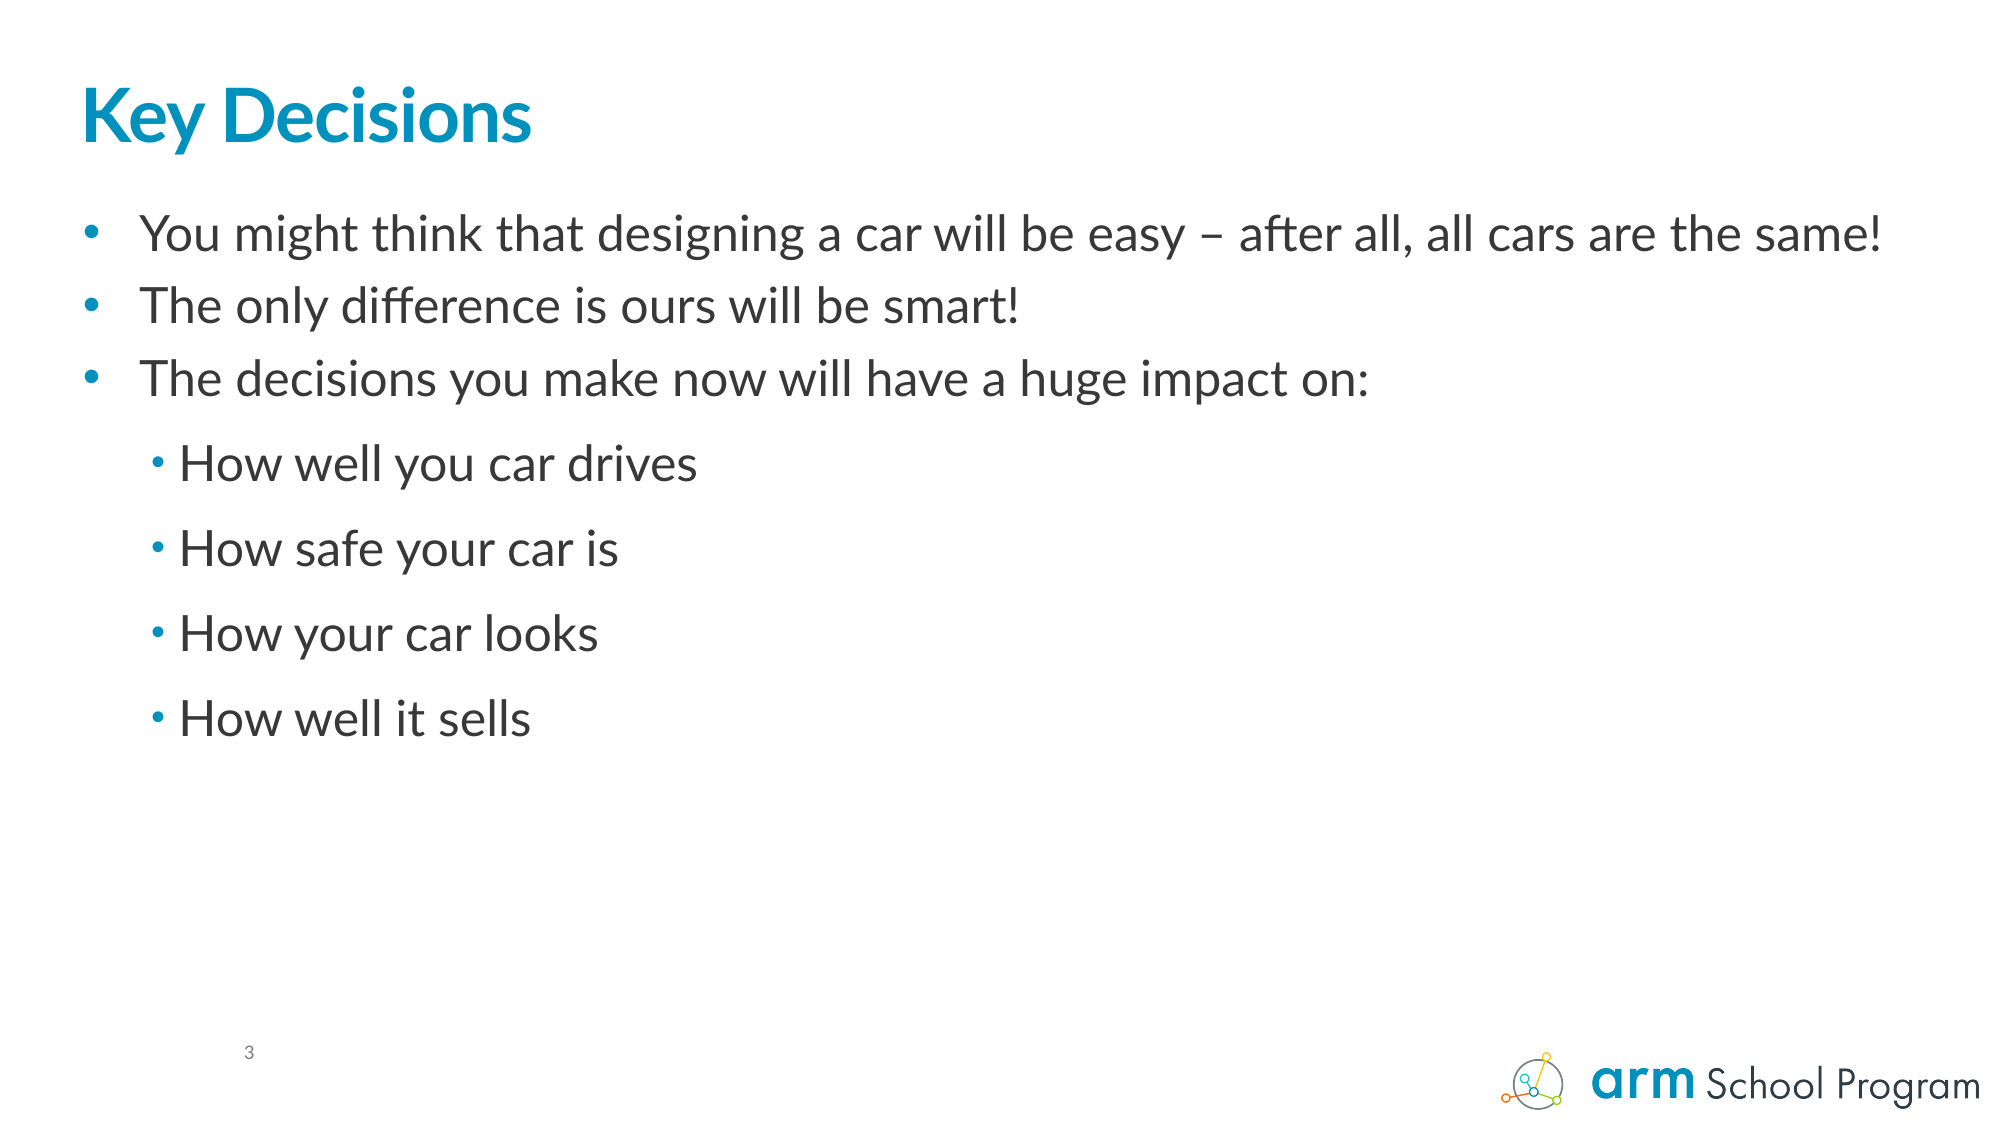

# Key Decisions
You might think that designing a car will be easy – after all, all cars are the same!
The only difference is ours will be smart!
The decisions you make now will have a huge impact on:
How well you car drives
How safe your car is
How your car looks
How well it sells